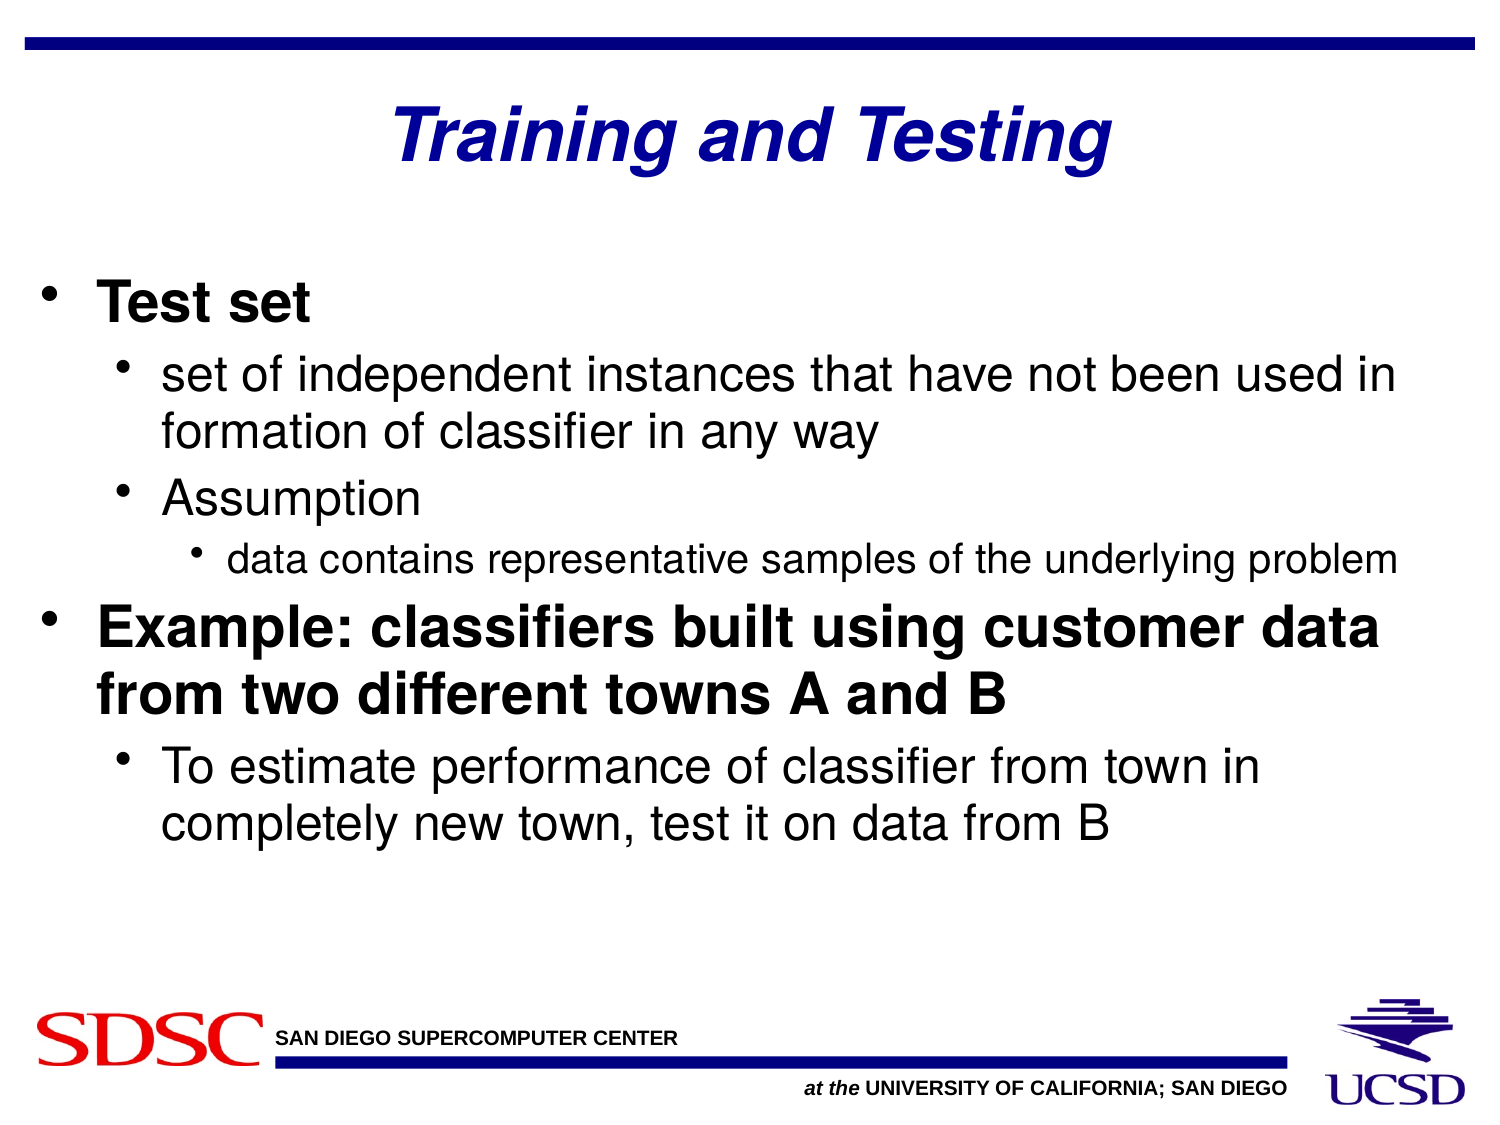

# Training and Testing
Test set
set of independent instances that have not been used in formation of classifier in any way
Assumption
data contains representative samples of the underlying problem
Example: classifiers built using customer data from two different towns A and B
To estimate performance of classifier from town in completely new town, test it on data from B